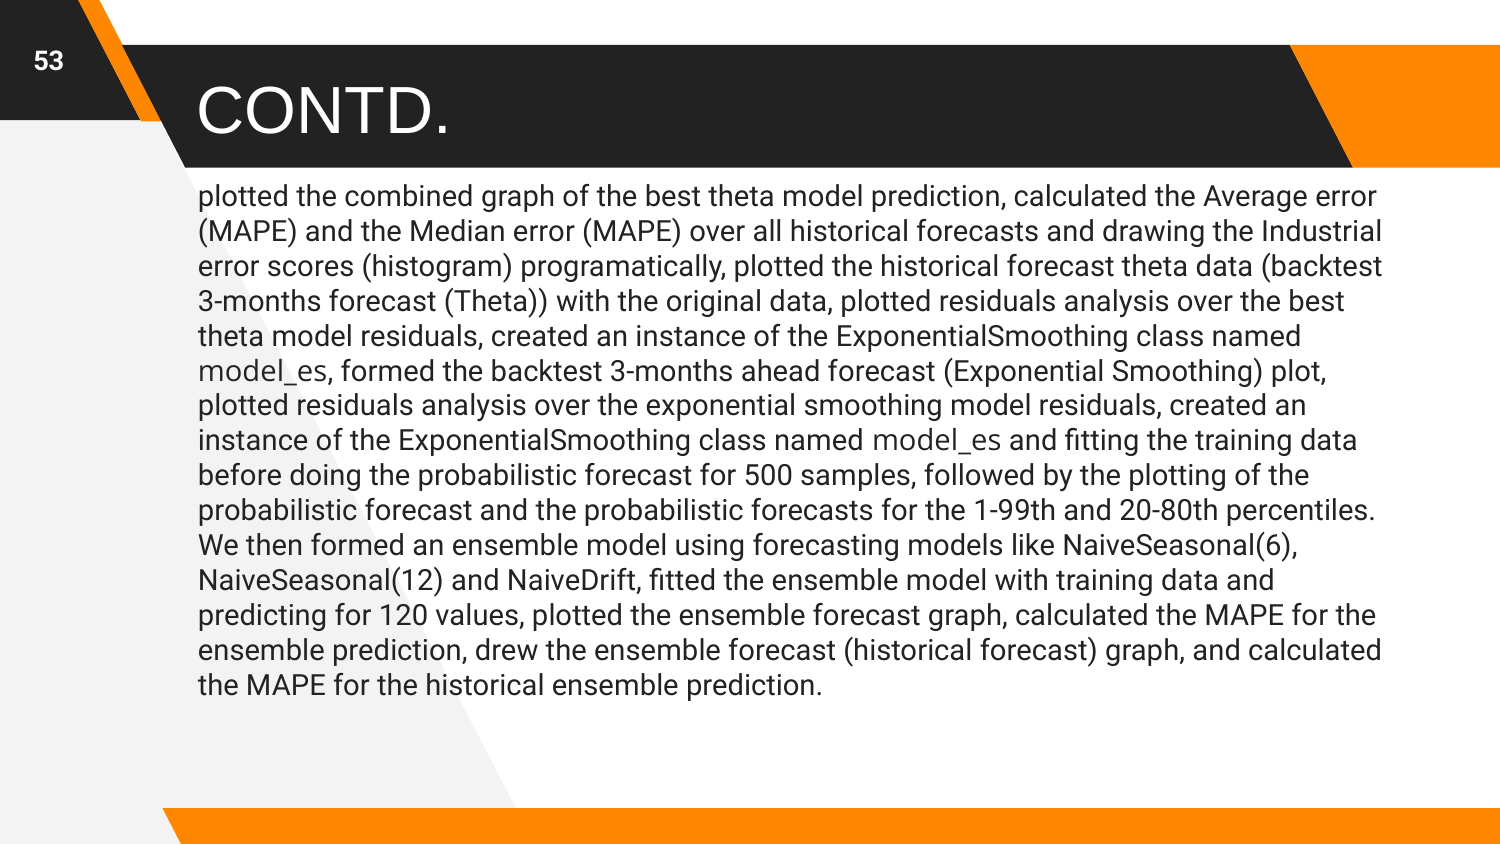

53
# CONTD.
plotted the combined graph of the best theta model prediction, calculated the Average error (MAPE) and the Median error (MAPE) over all historical forecasts and drawing the Industrial error scores (histogram) programatically, plotted the historical forecast theta data (backtest 3-months forecast (Theta)) with the original data, plotted residuals analysis over the best theta model residuals, created an instance of the ExponentialSmoothing class named model_es, formed the backtest 3-months ahead forecast (Exponential Smoothing) plot, plotted residuals analysis over the exponential smoothing model residuals, created an instance of the ExponentialSmoothing class named model_es and fitting the training data before doing the probabilistic forecast for 500 samples, followed by the plotting of the probabilistic forecast and the probabilistic forecasts for the 1-99th and 20-80th percentiles. We then formed an ensemble model using forecasting models like NaiveSeasonal(6), NaiveSeasonal(12) and NaiveDrift, fitted the ensemble model with training data and predicting for 120 values, plotted the ensemble forecast graph, calculated the MAPE for the ensemble prediction, drew the ensemble forecast (historical forecast) graph, and calculated the MAPE for the historical ensemble prediction.